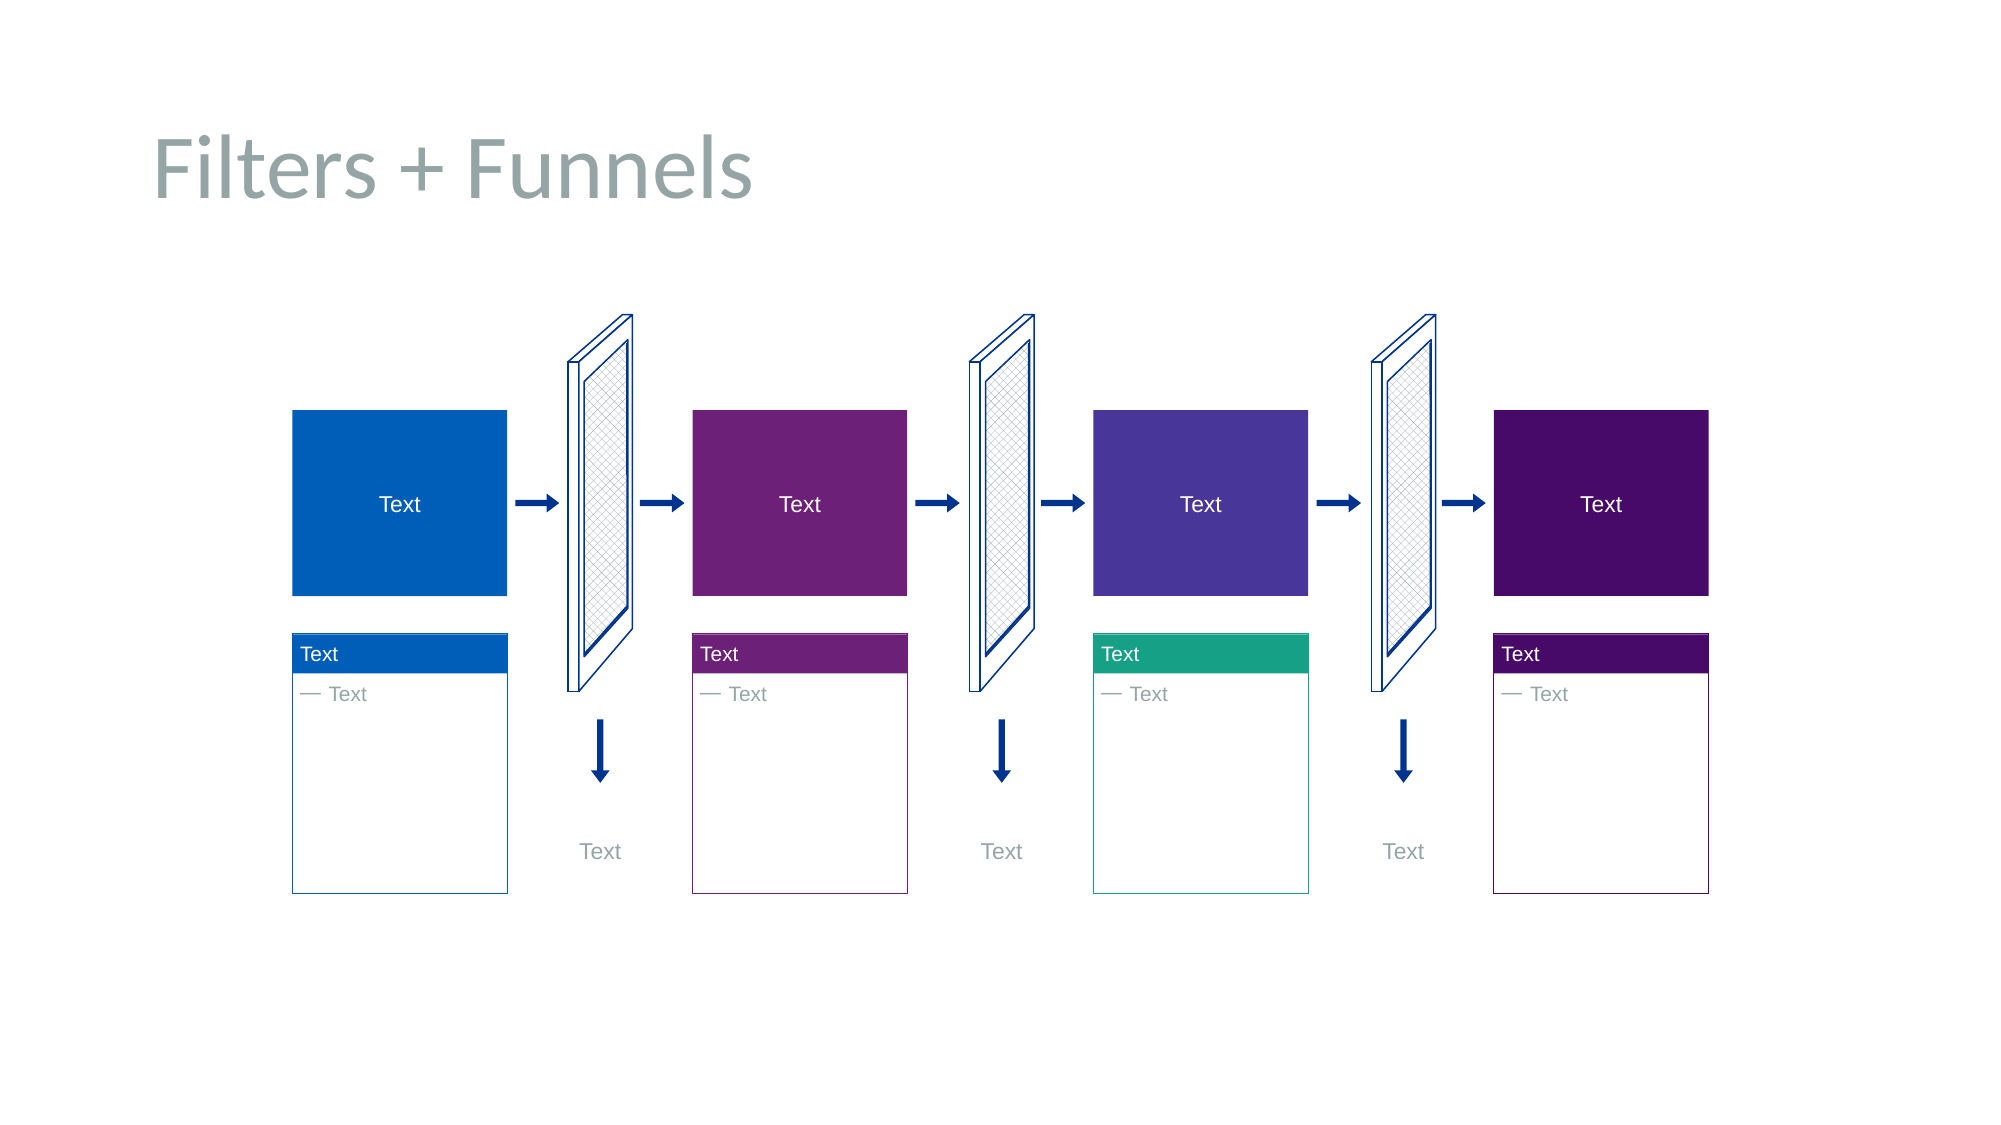

# Filters + Funnels

Text

Text

Text
Text
Text
Text
Text

Text
Text

Text
Text

Text
Text

Text
Text